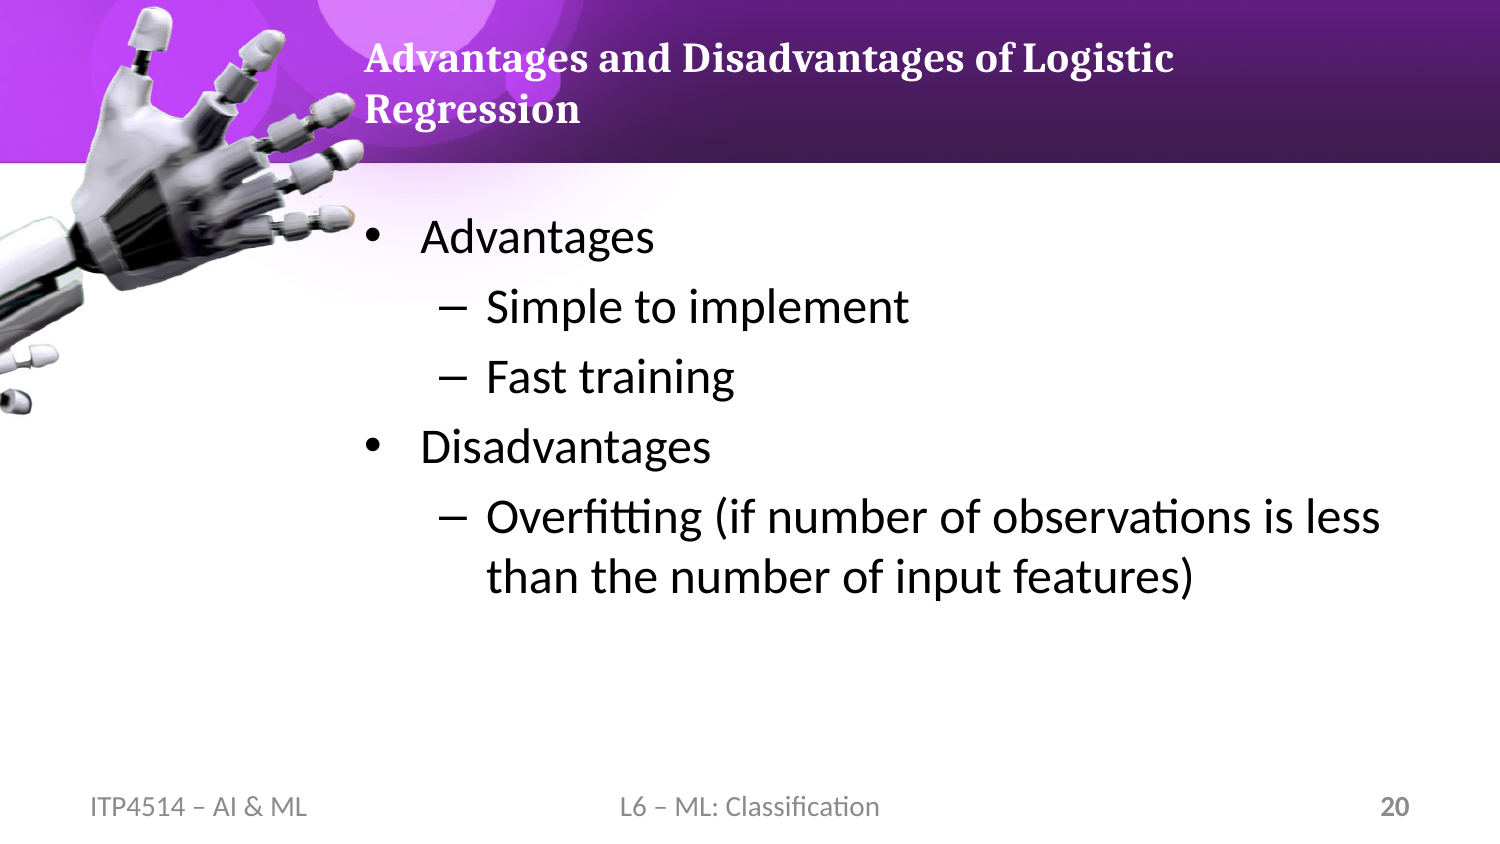

# Advantages and Disadvantages of Logistic Regression
Advantages
Simple to implement
Fast training
Disadvantages
Overfitting (if number of observations is less than the number of input features)
ITP4514 – AI & ML
L6 – ML: Classification
20